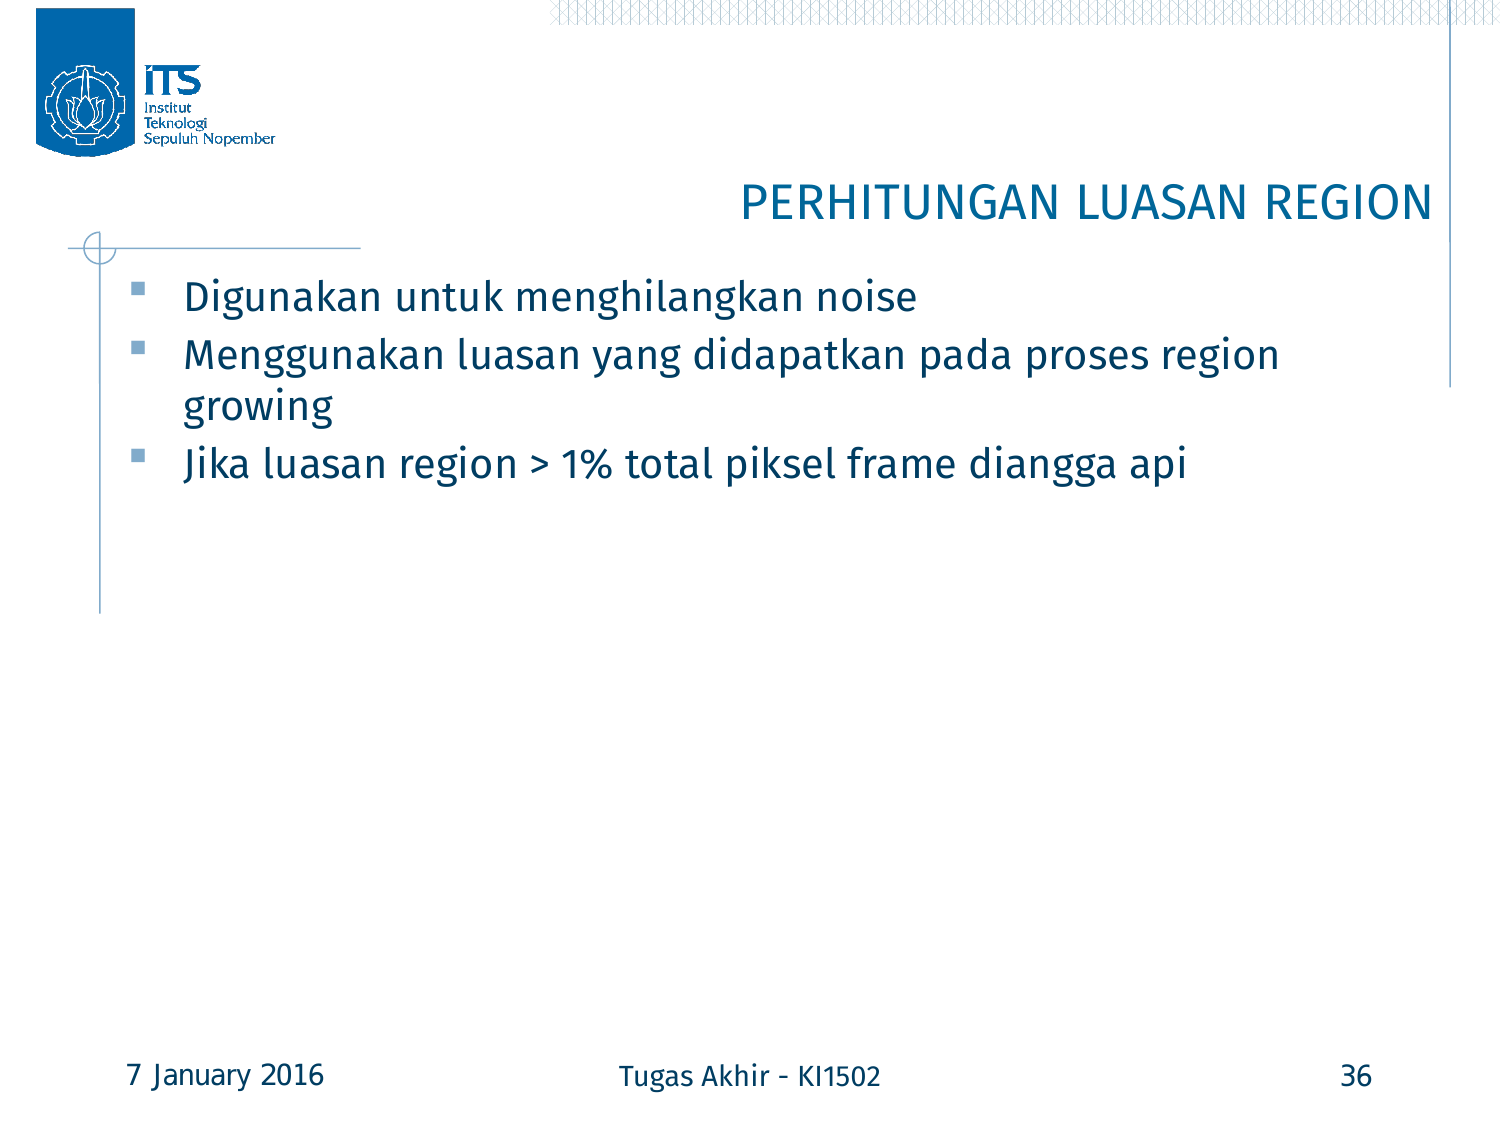

# PERHITUNGAN LUASAN REGION
Digunakan untuk menghilangkan noise
Menggunakan luasan yang didapatkan pada proses region growing
Jika luasan region > 1% total piksel frame diangga api

7 January 2016
Tugas Akhir - KI1502
36